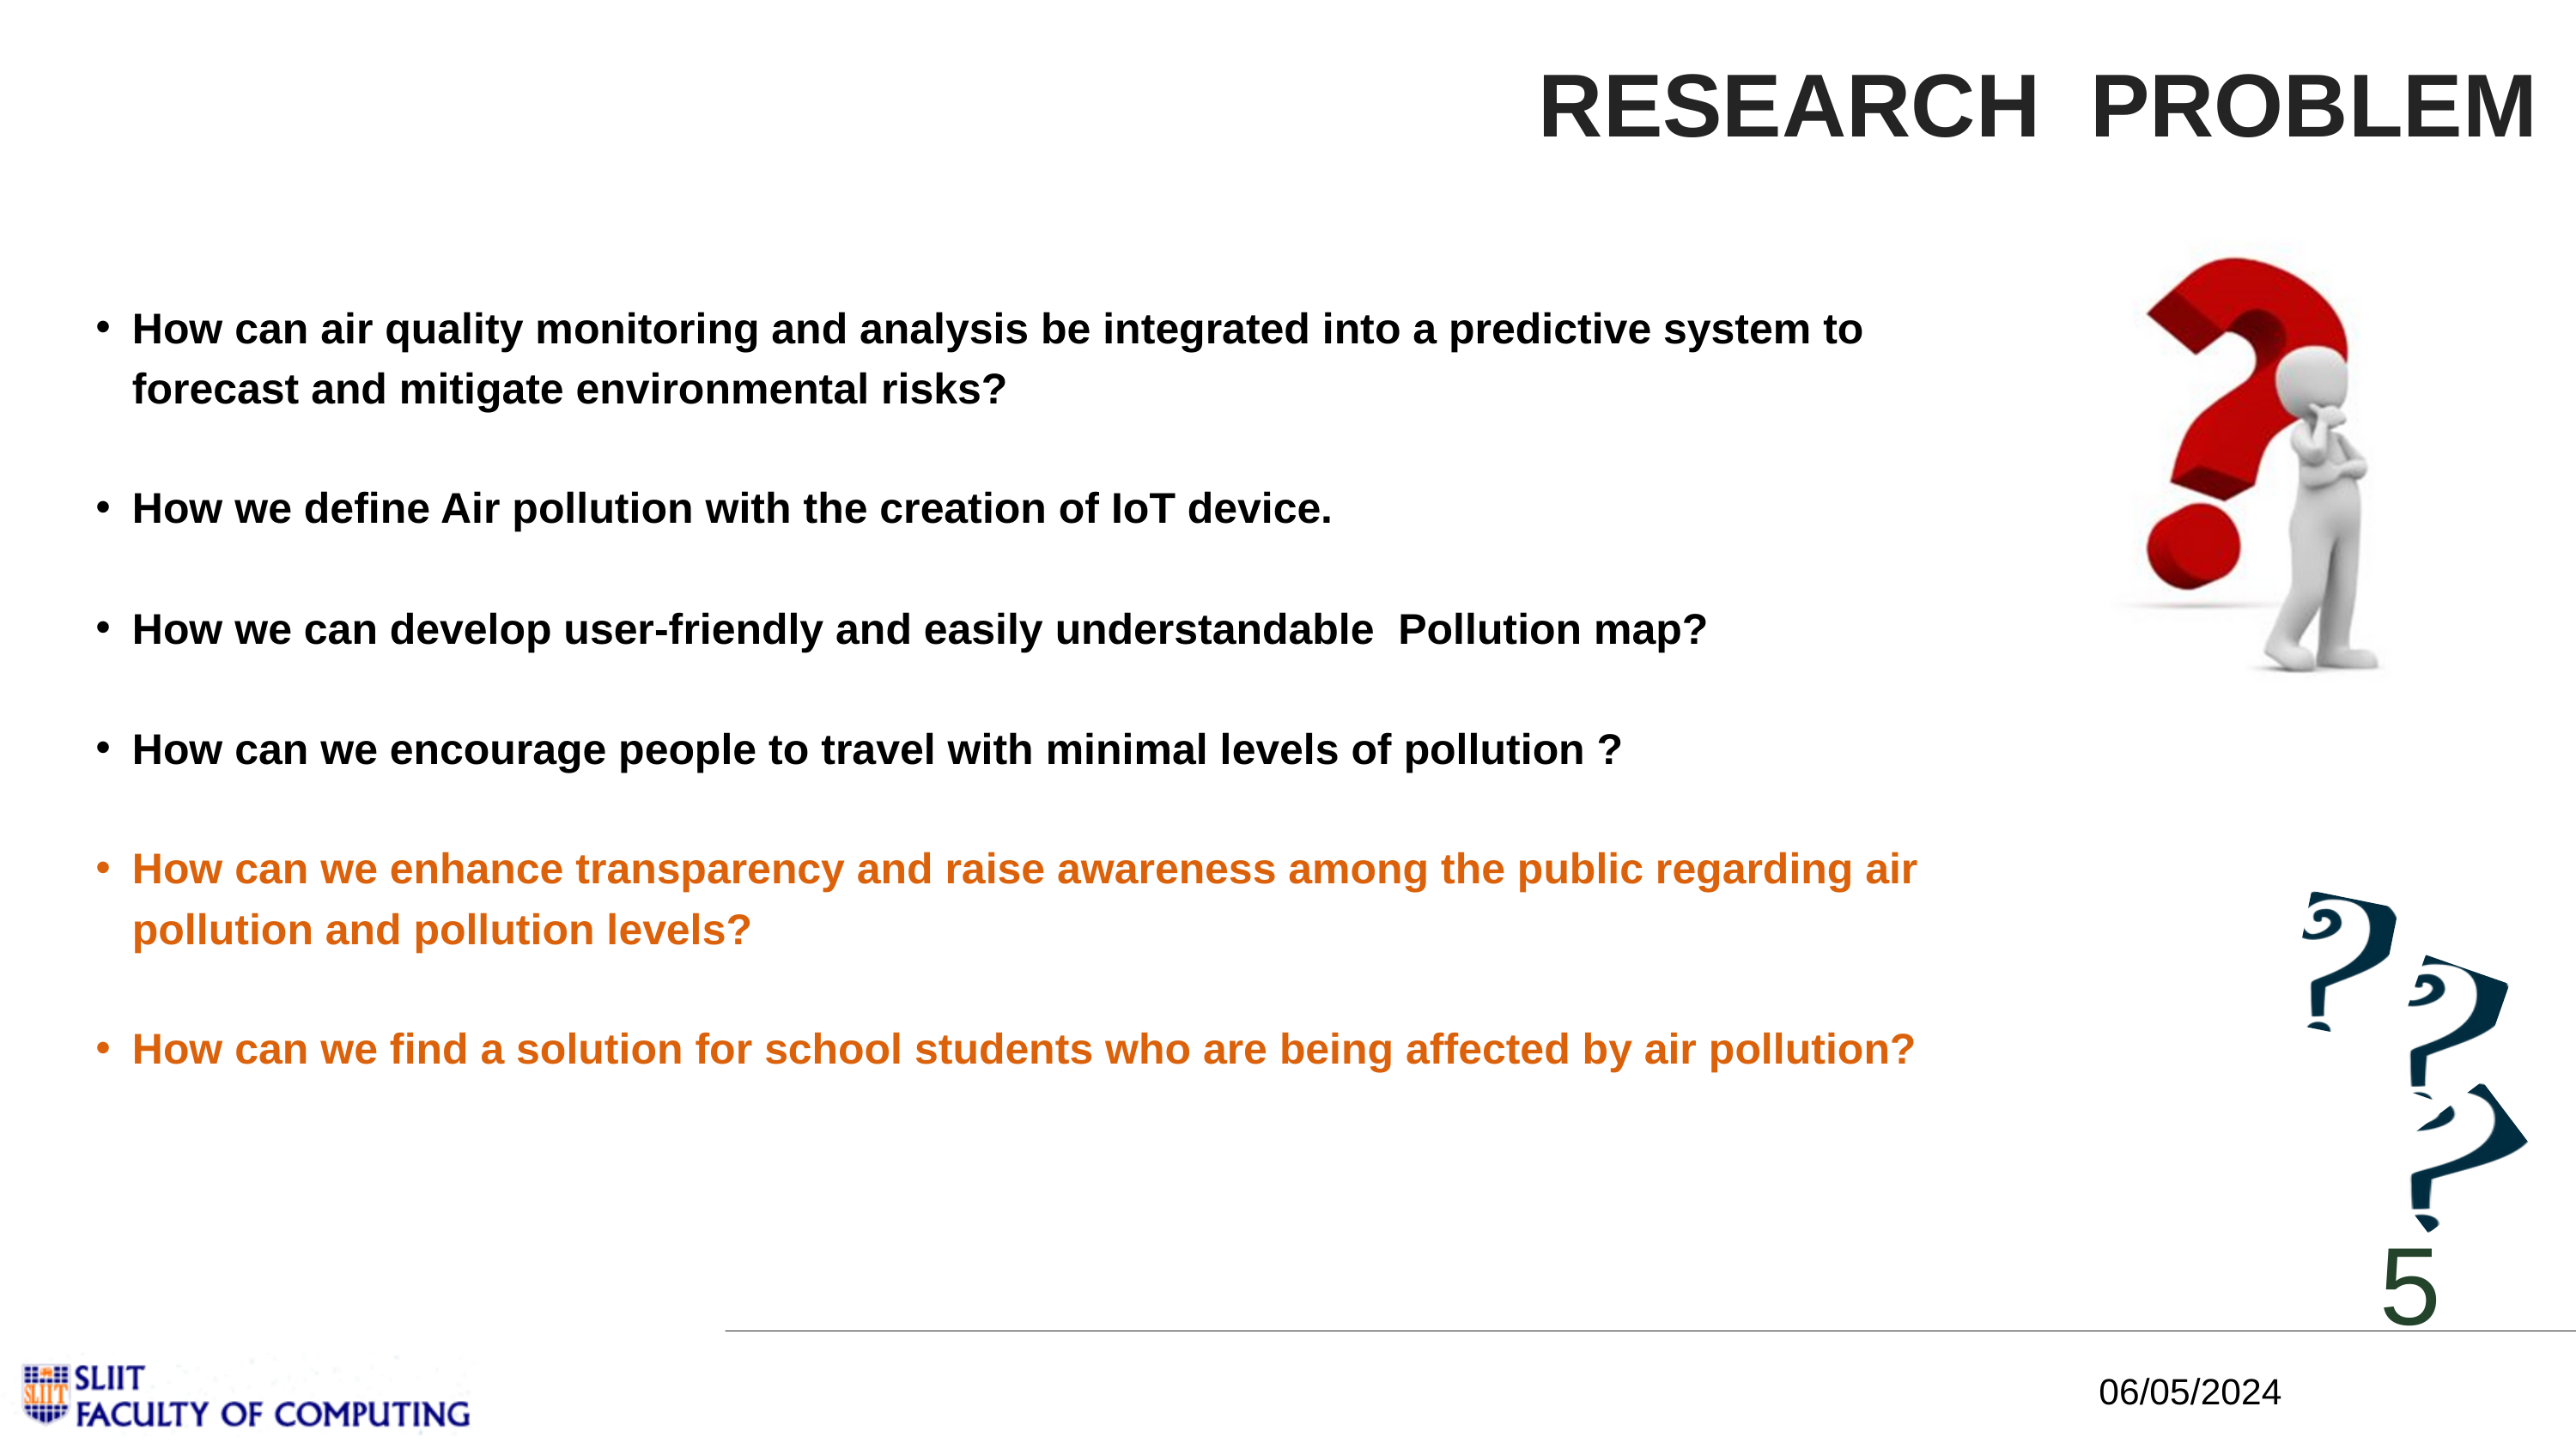

RESEARCH  PROBLEM

How can air quality monitoring and analysis be integrated into a predictive system to forecast and mitigate environmental risks?

How we define Air pollution with the creation of IoT device.

How we can develop user-friendly and easily understandable  Pollution map?

How can we encourage people to travel with minimal levels of pollution ?

How can we enhance transparency and raise awareness among the public regarding air pollution and pollution levels?

How can we find a solution for school students who are being affected by air pollution?

5

06/05/2024